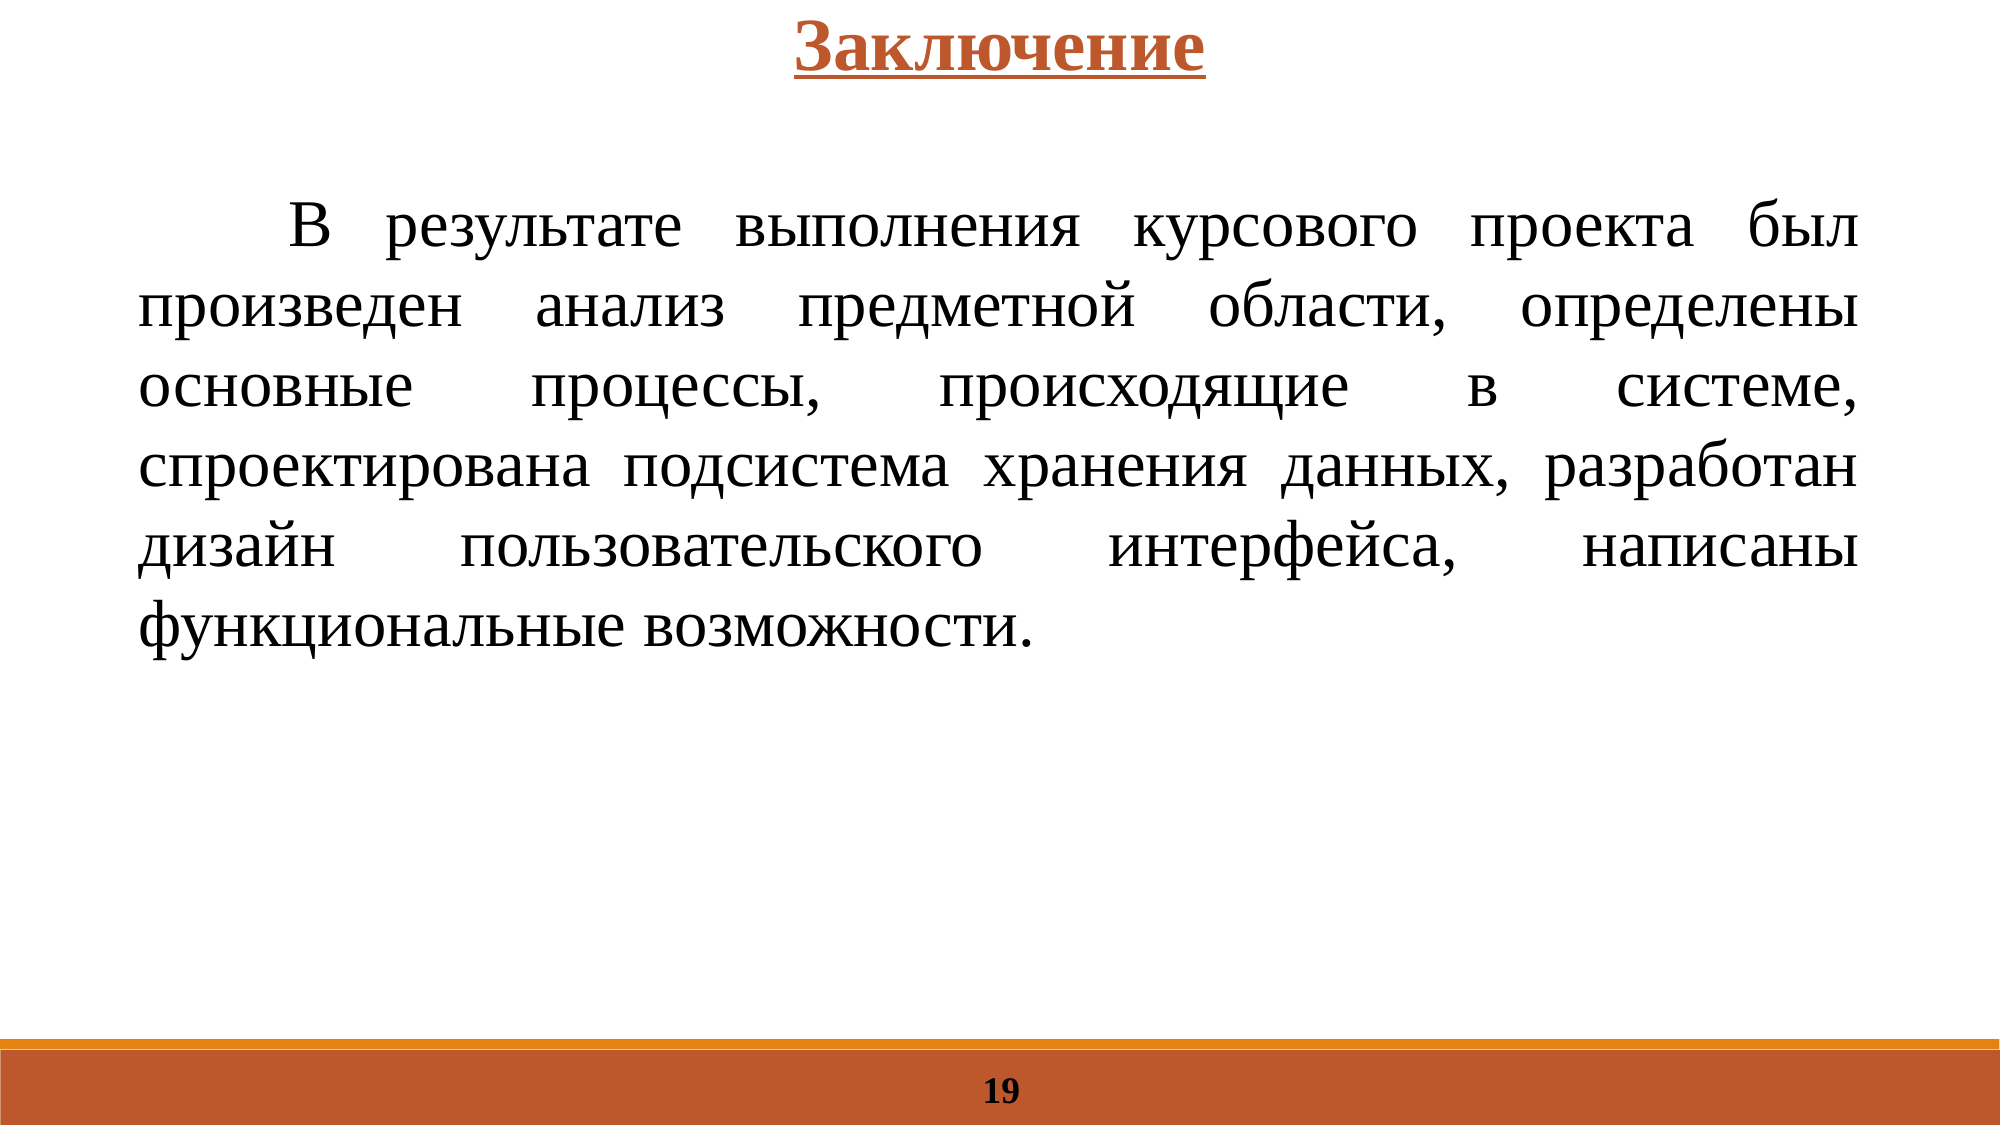

Заключение
	В результате выполнения курсового проекта был произведен анализ предметной области, определены основные процессы, происходящие в системе, спроектирована подсистема хранения данных, разработан дизайн пользовательского интерфейса, написаны функциональные возможности.
19